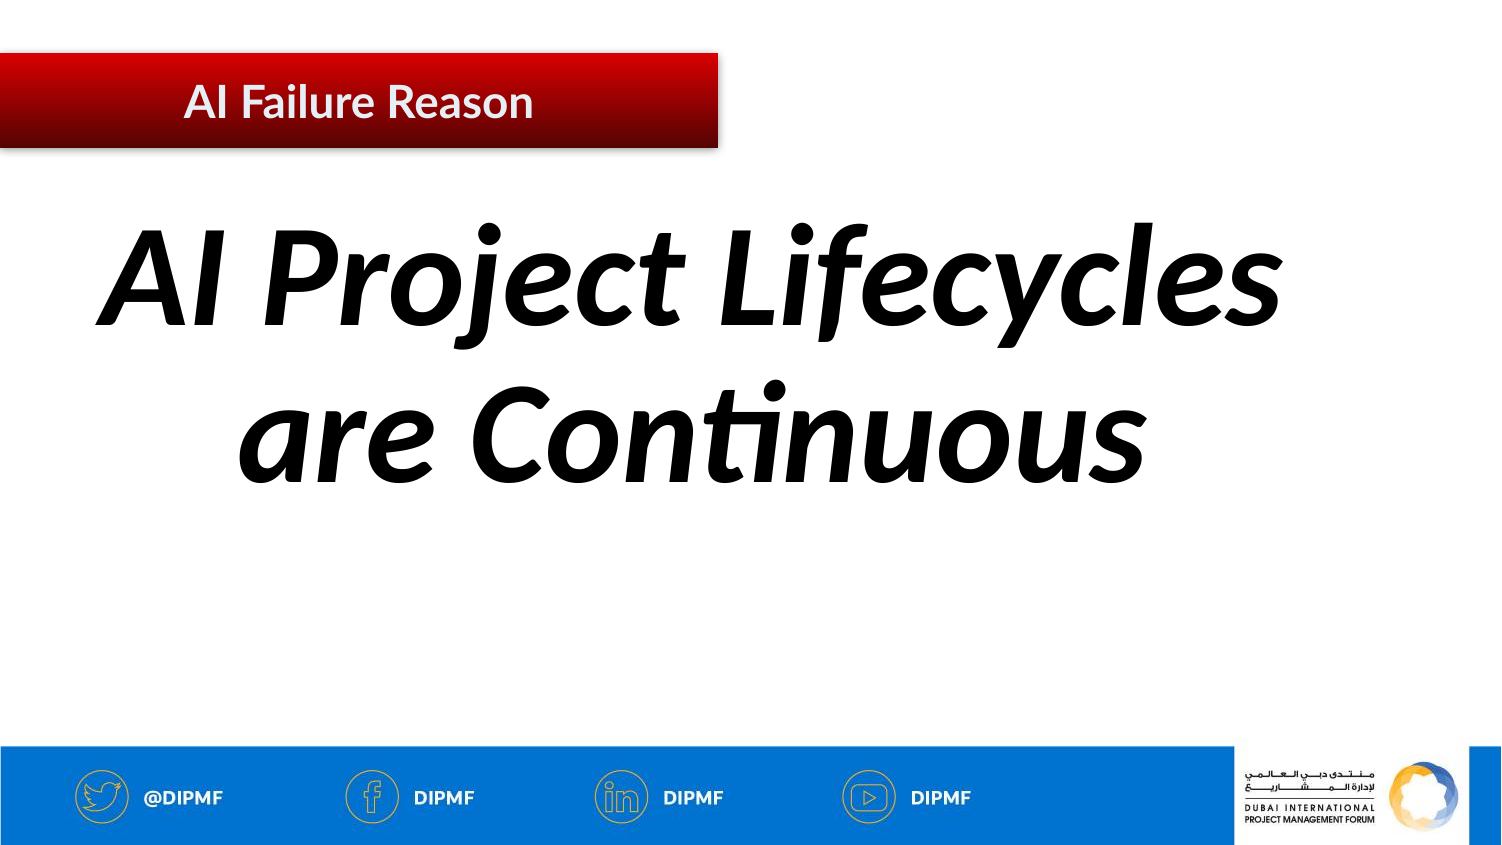

AI Failure Reason
AI Project Lifecycles are Continuous